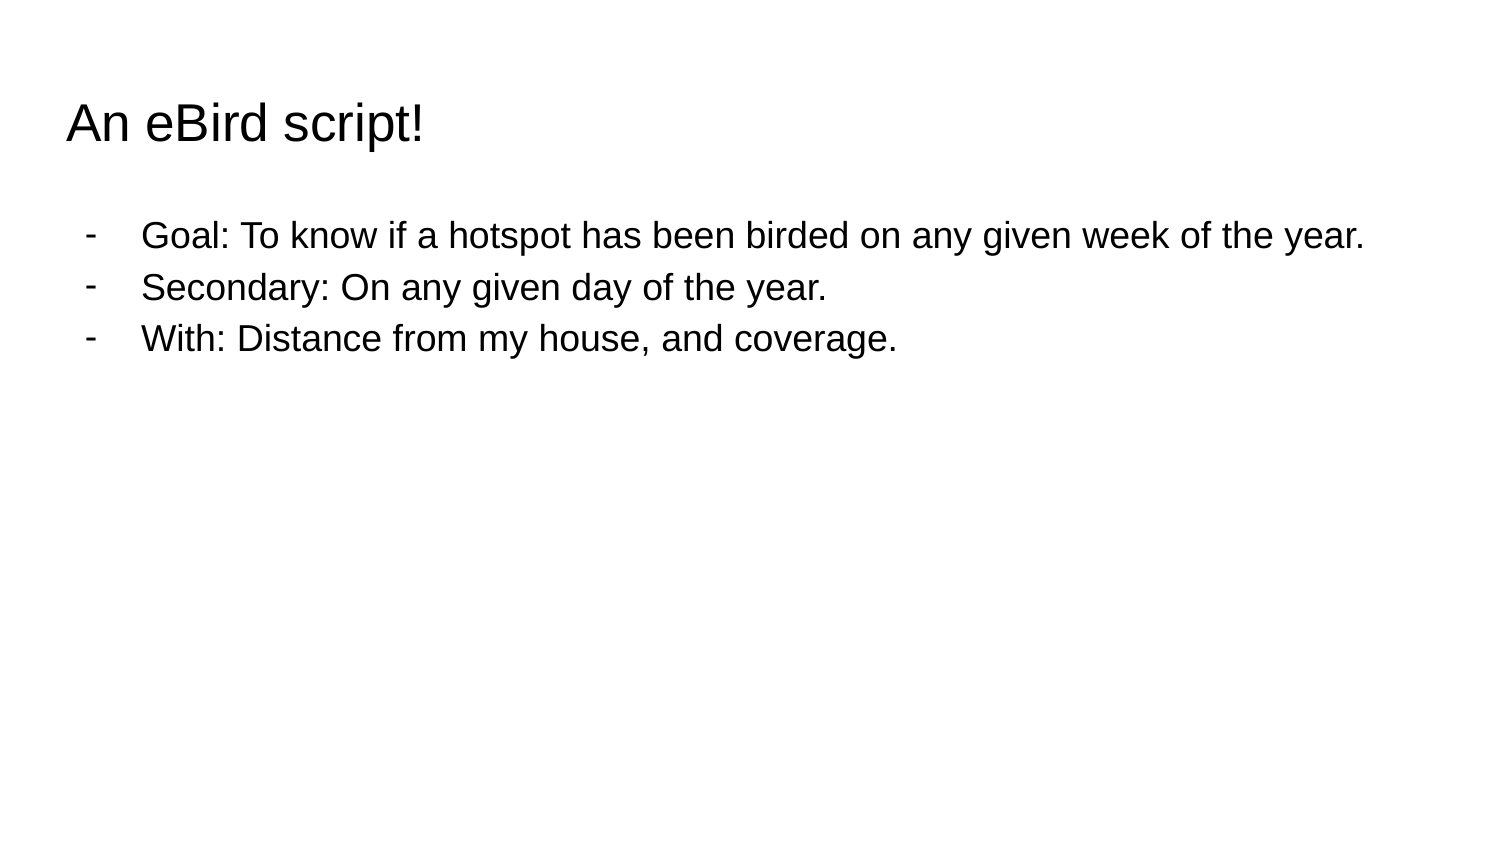

# An eBird script!
Goal: To know if a hotspot has been birded on any given week of the year.
Secondary: On any given day of the year.
With: Distance from my house, and coverage.